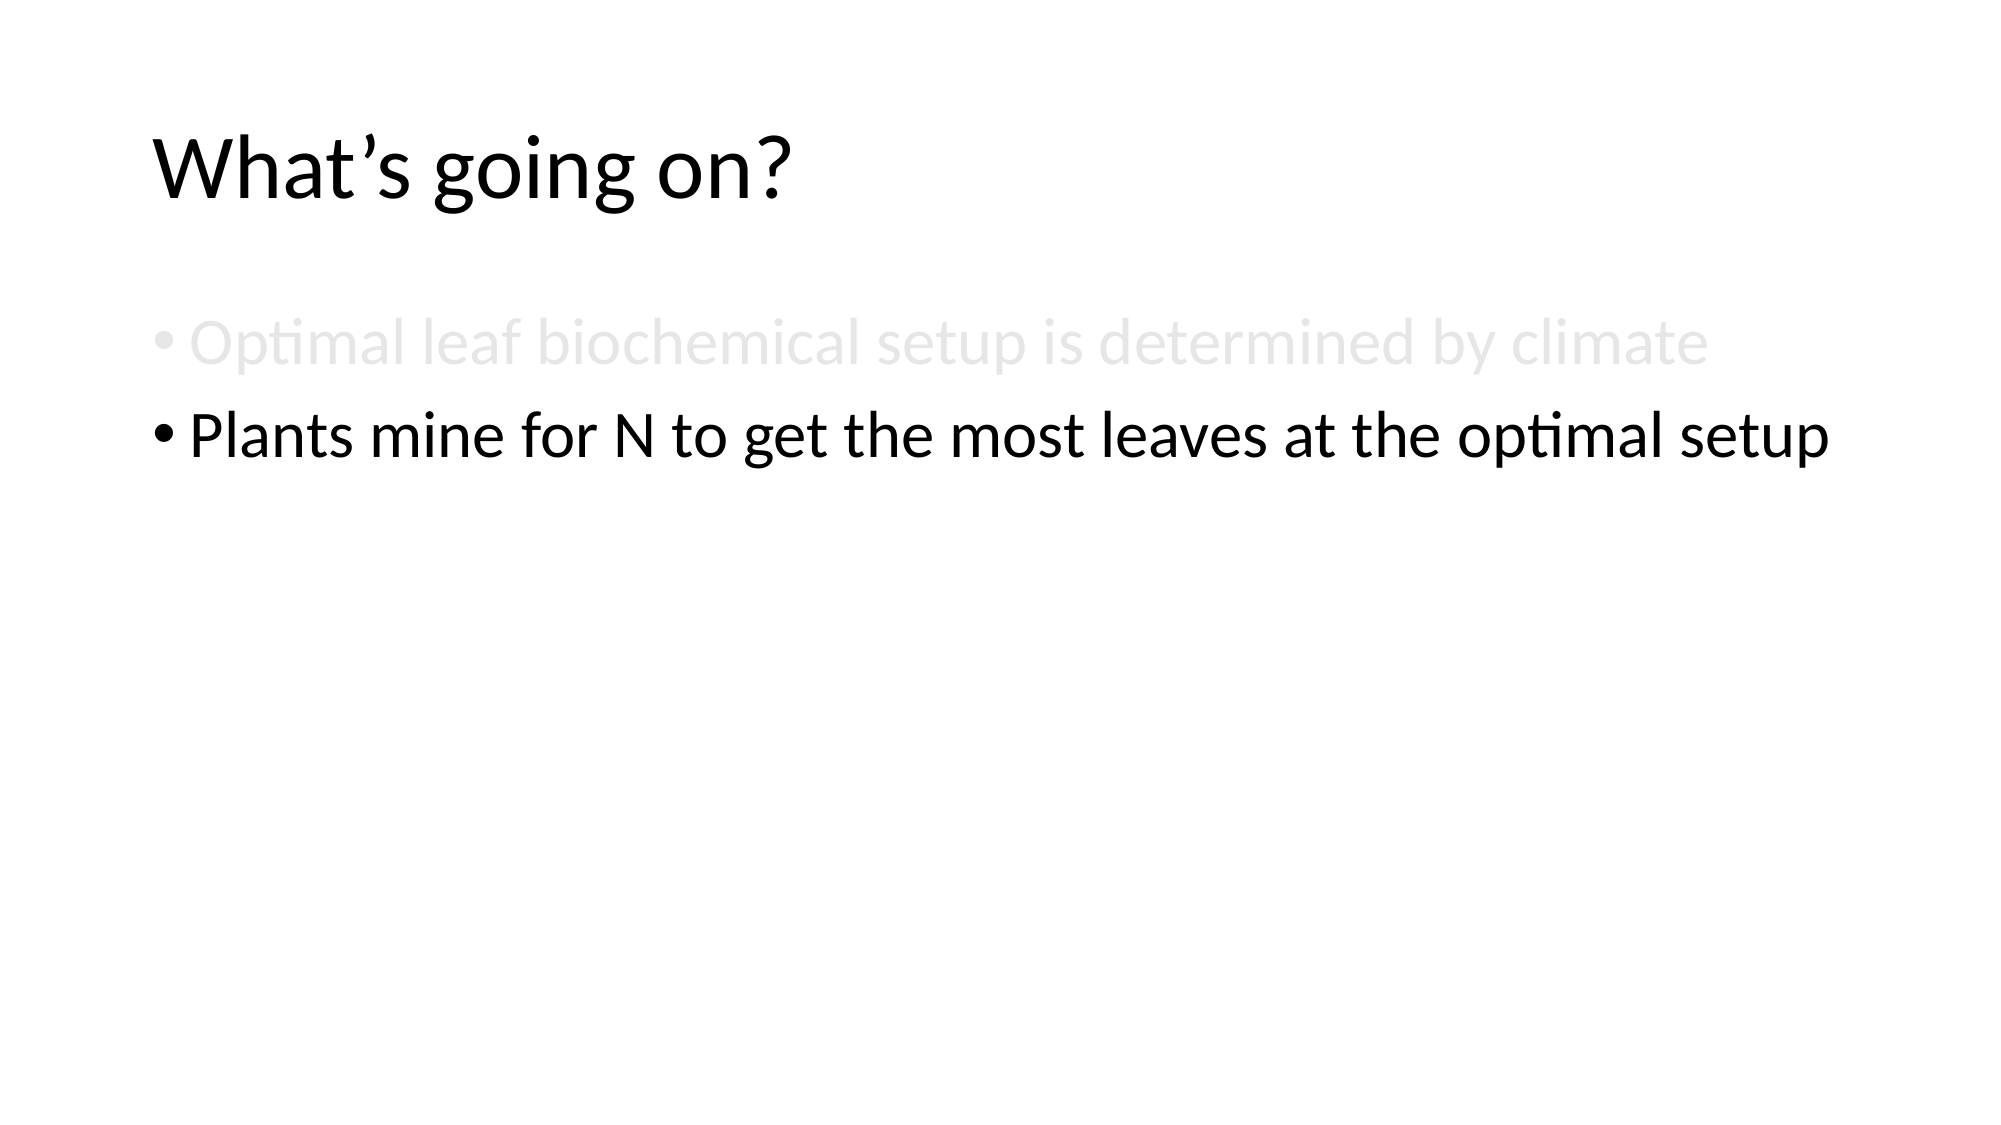

# What’s going on?
Optimal leaf biochemical setup is determined by climate
Plants mine for N to get the most leaves at the optimal setup